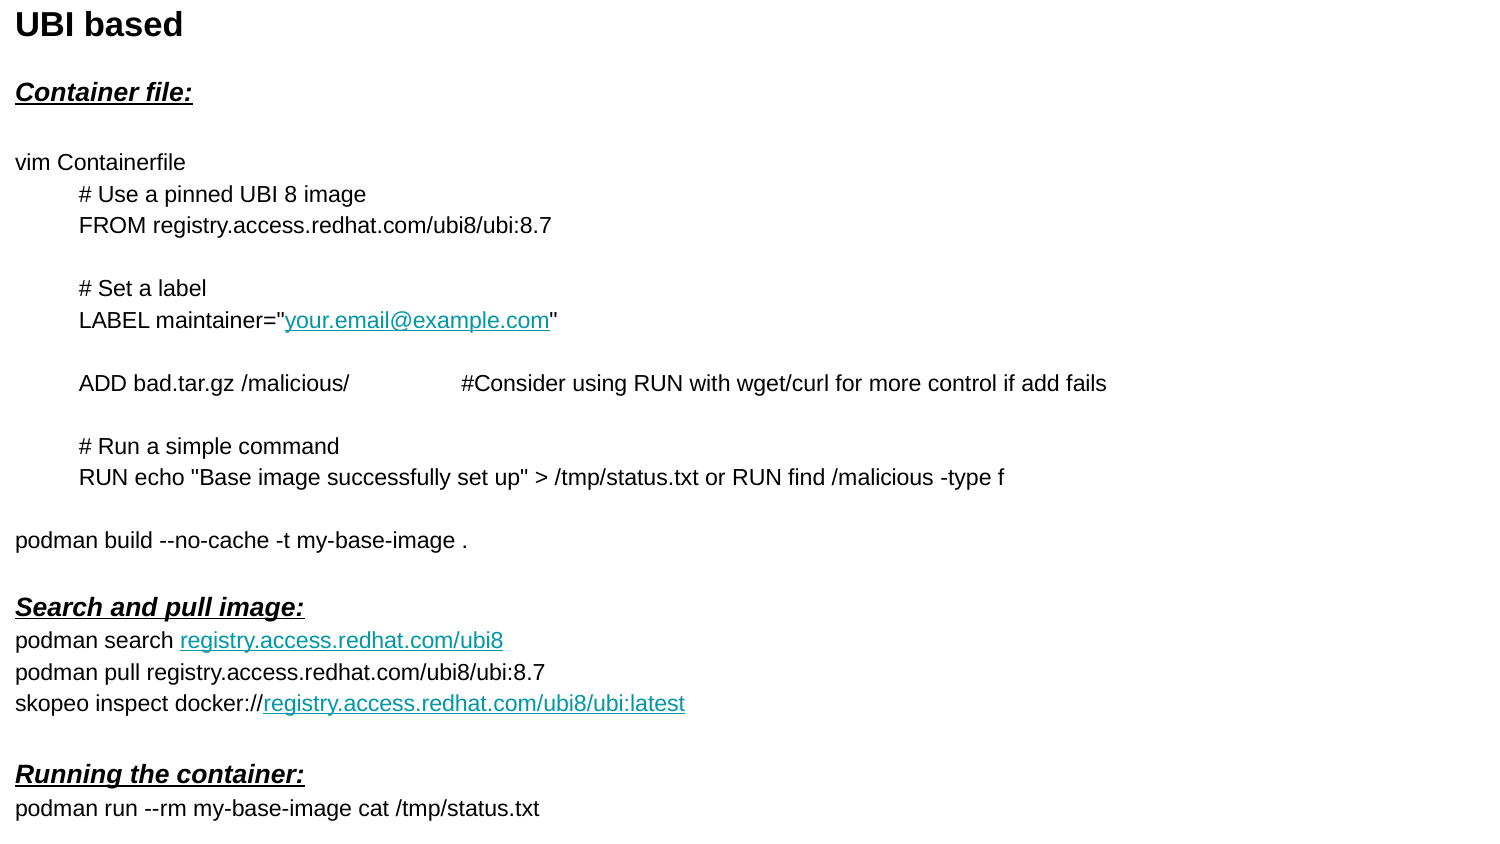

# UBI based
Container file:

vim Containerfile
# Use a pinned UBI 8 image
FROM registry.access.redhat.com/ubi8/ubi:8.7

# Set a label
LABEL maintainer="your.email@example.com"

ADD bad.tar.gz /malicious/				#Consider using RUN with wget/curl for more control if add fails

# Run a simple command
RUN echo "Base image successfully set up" > /tmp/status.txt or RUN find /malicious -type f

podman build --no-cache -t my-base-image .

Search and pull image:
podman search registry.access.redhat.com/ubi8
podman pull registry.access.redhat.com/ubi8/ubi:8.7
skopeo inspect docker://registry.access.redhat.com/ubi8/ubi:latest

Running the container:
podman run --rm my-base-image cat /tmp/status.txt